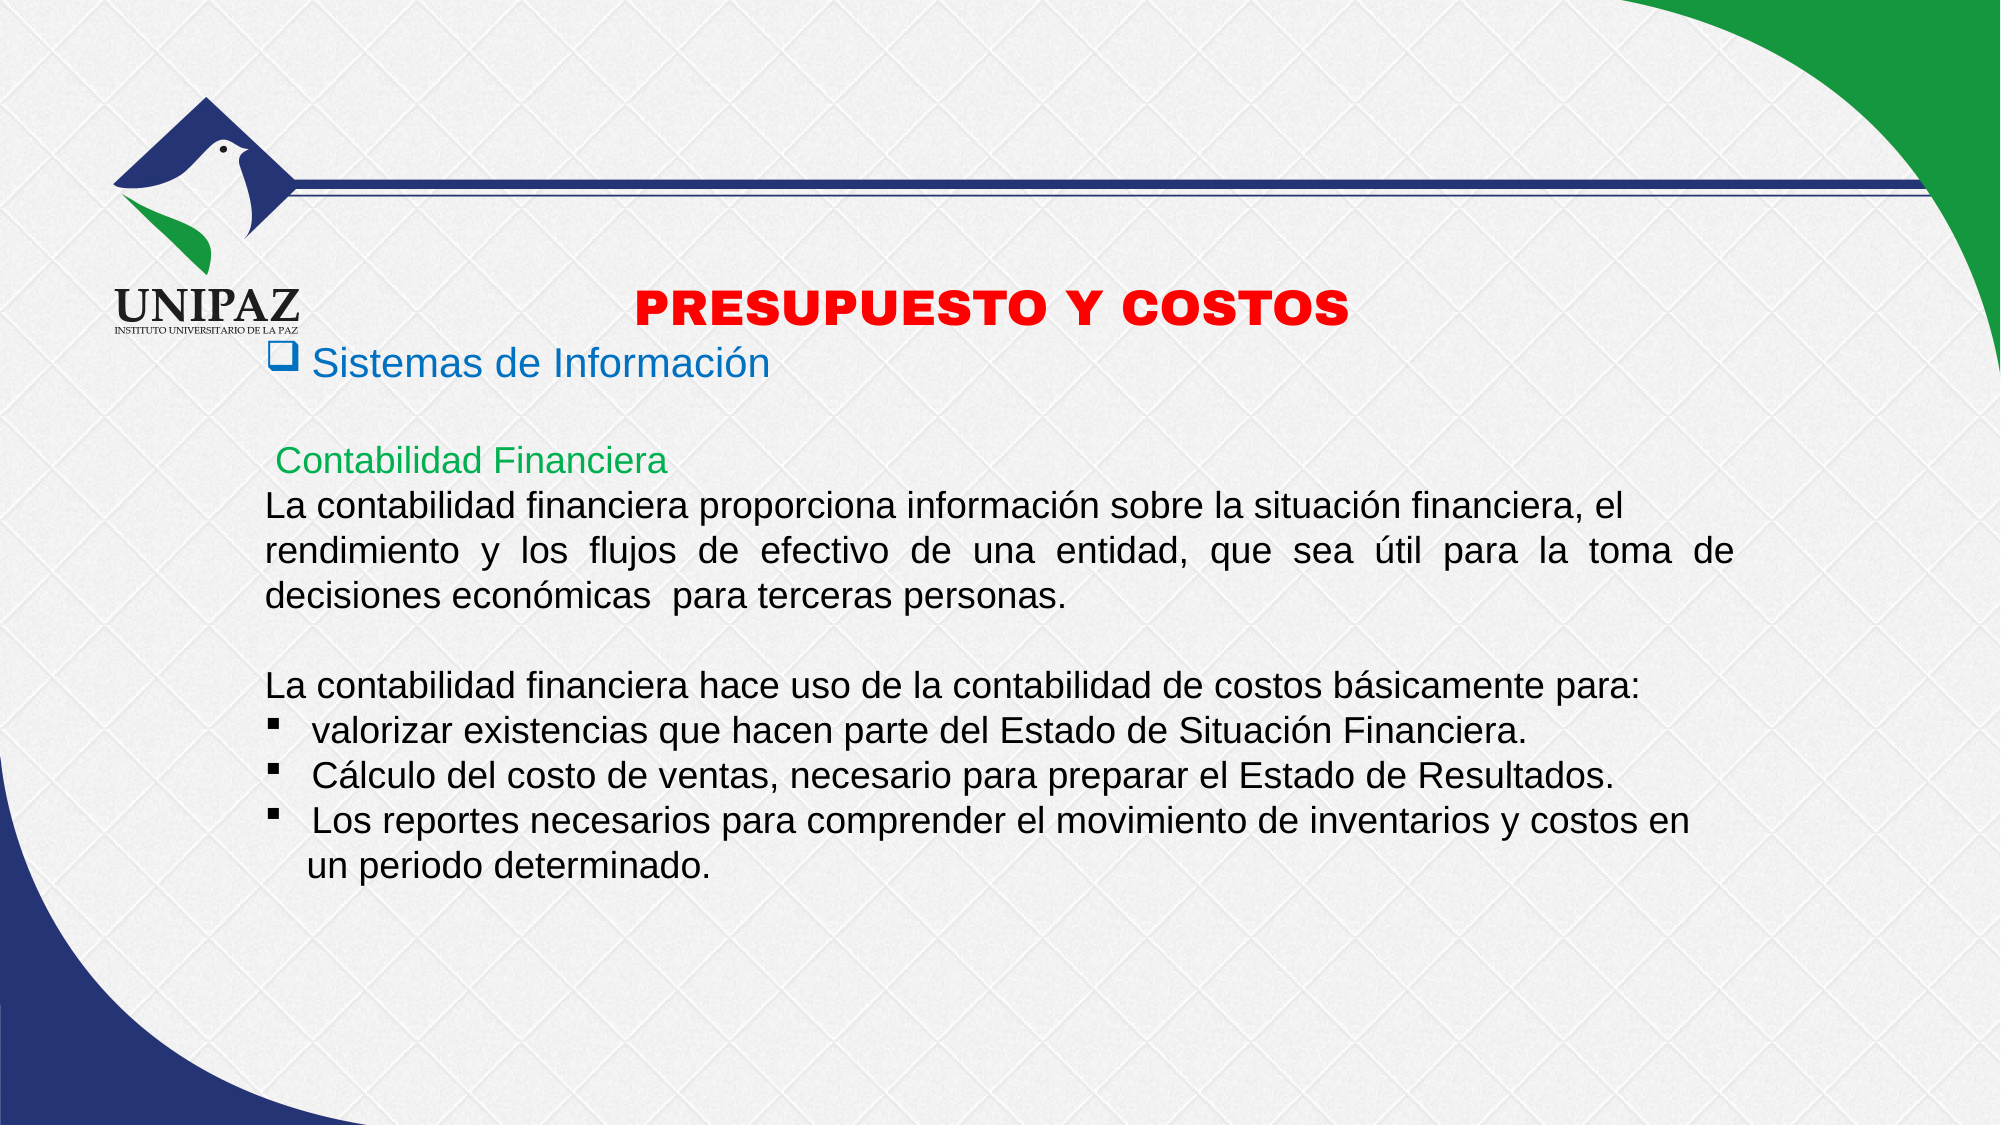

# PRESUPUESTO Y COSTOS

Sistemas de Información

 Contabilidad Financiera
La contabilidad financiera proporciona información sobre la situación financiera, el
rendimiento y los flujos de efectivo de una entidad, que sea útil para la toma de decisiones económicas  para terceras personas.

La contabilidad financiera hace uso de la contabilidad de costos básicamente para:
valorizar existencias que hacen parte del Estado de Situación Financiera.
Cálculo del costo de ventas, necesario para preparar el Estado de Resultados.
Los reportes necesarios para comprender el movimiento de inventarios y costos en
    un periodo determinado.